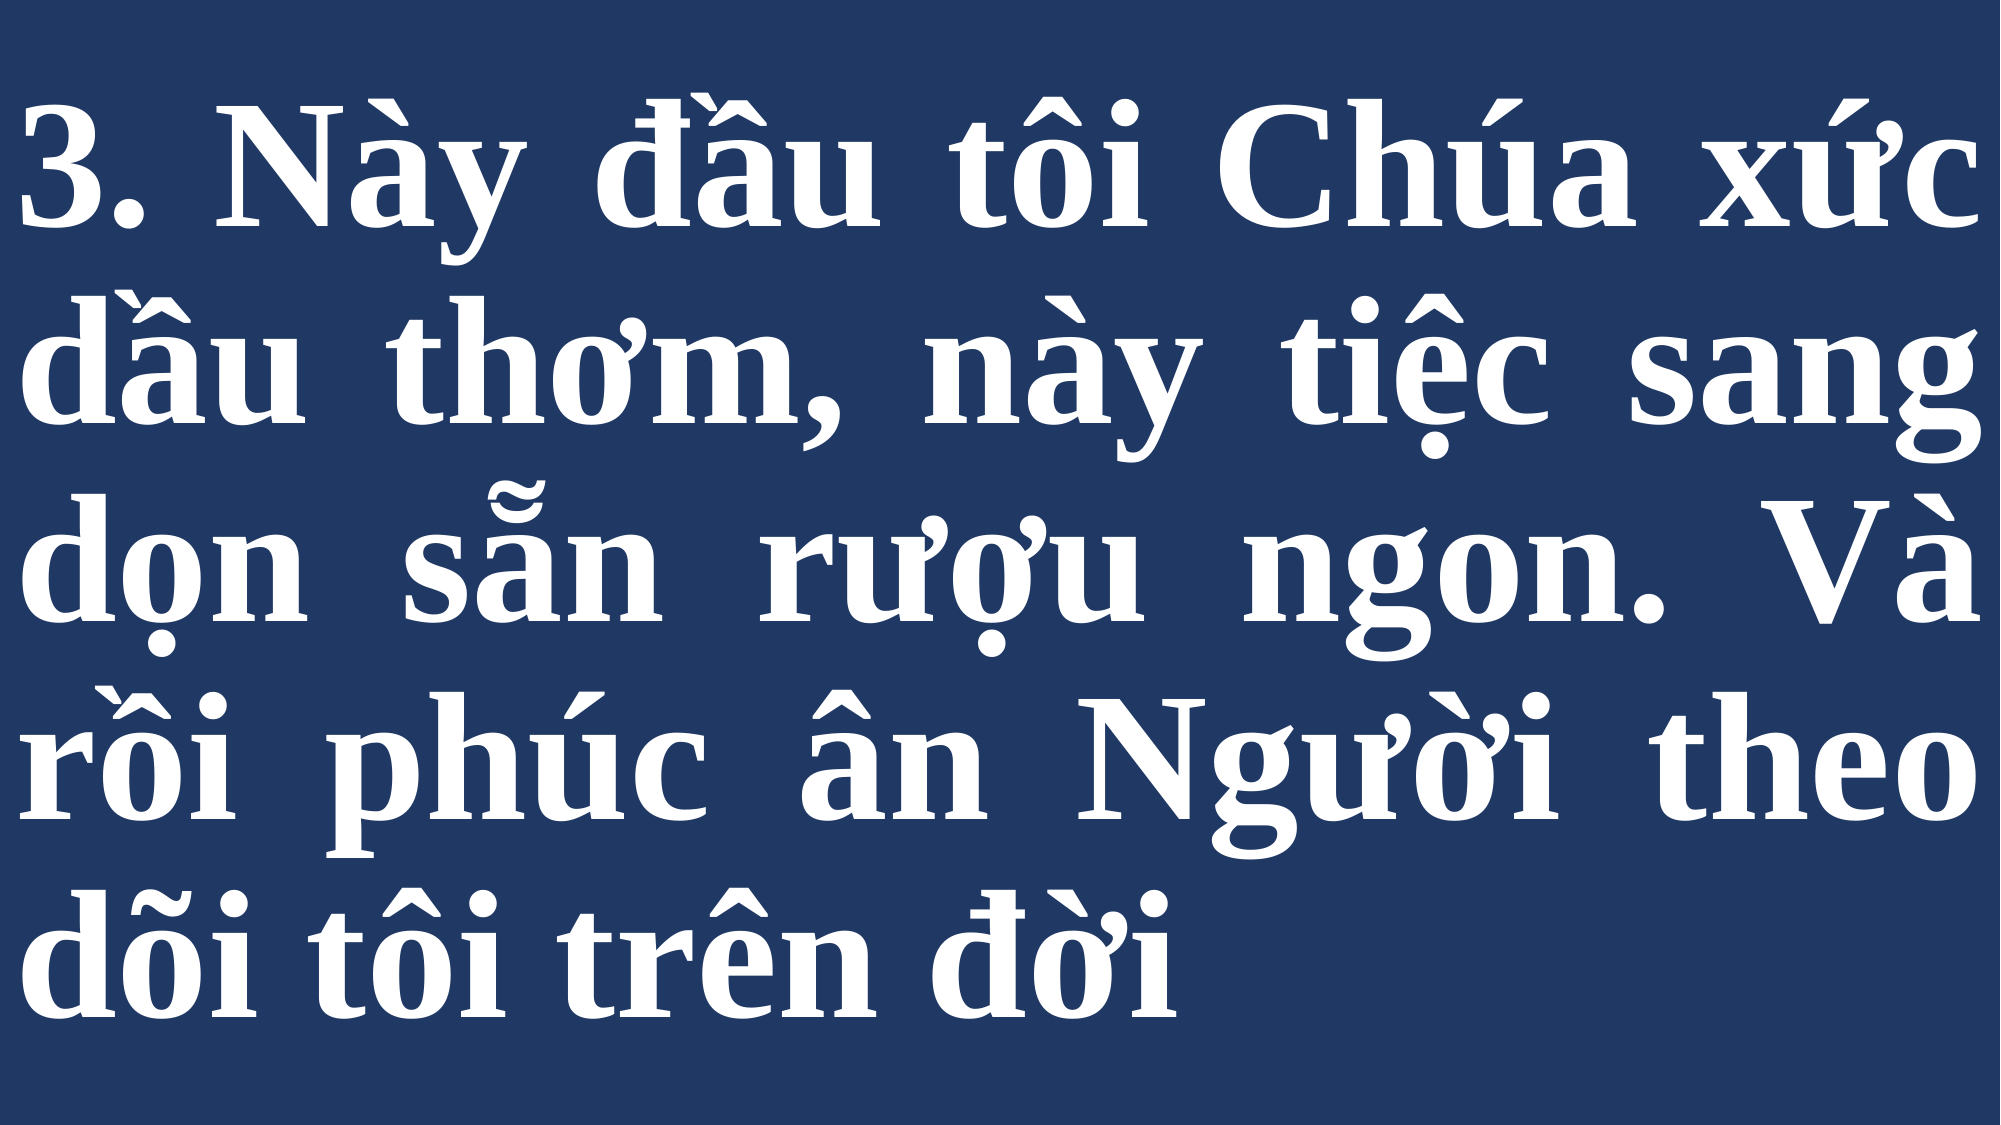

# 3. Này đầu tôi Chúa xức dầu thơm, này tiệc sang dọn sẵn rượu ngon. Và rồi phúc ân Người theo dõi tôi trên đời